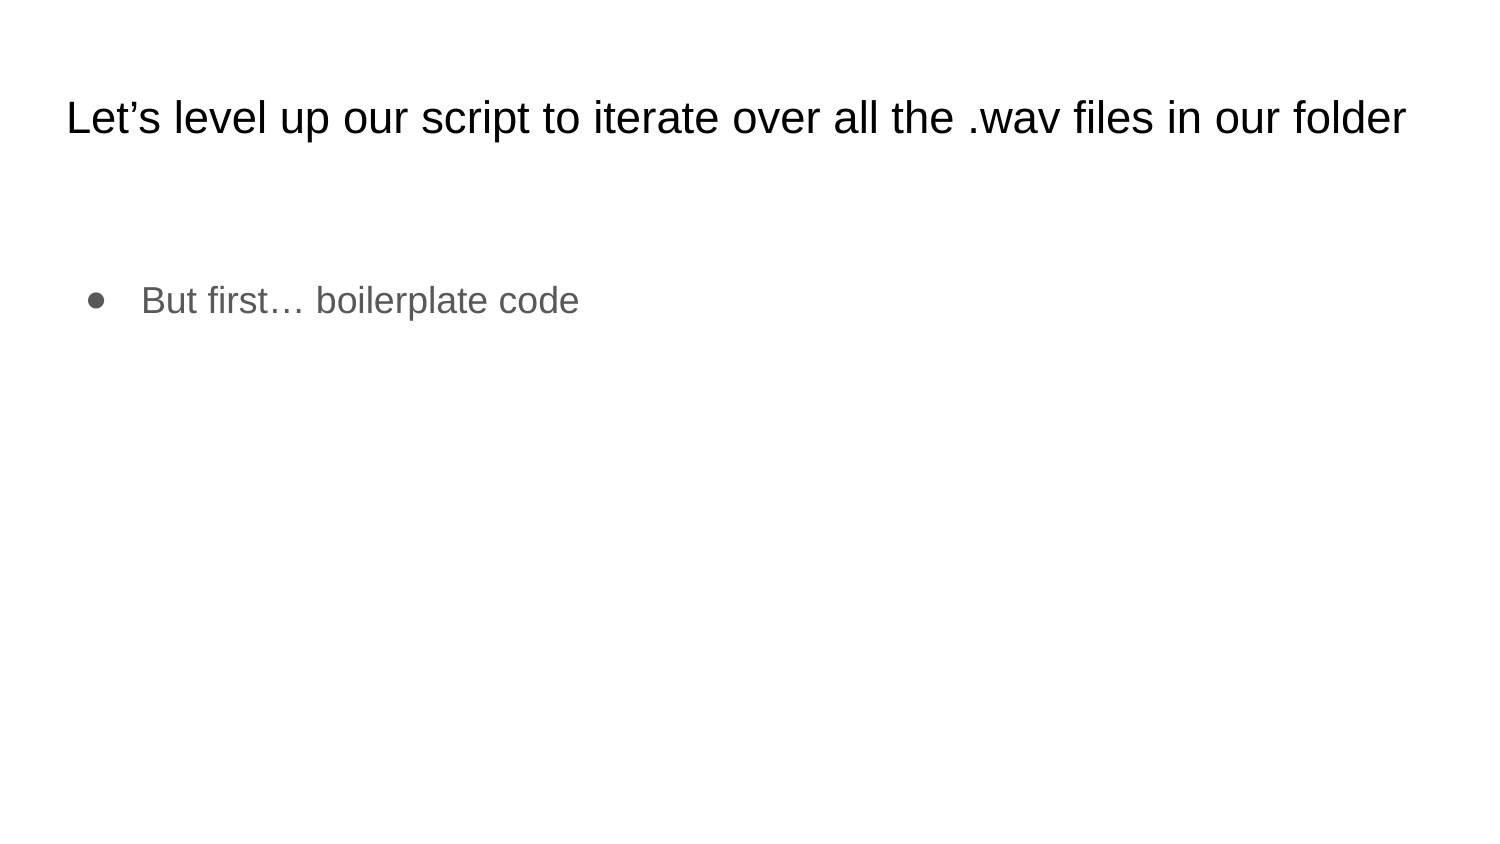

# Let’s level up our script to iterate over all the .wav files in our folder
But first… boilerplate code